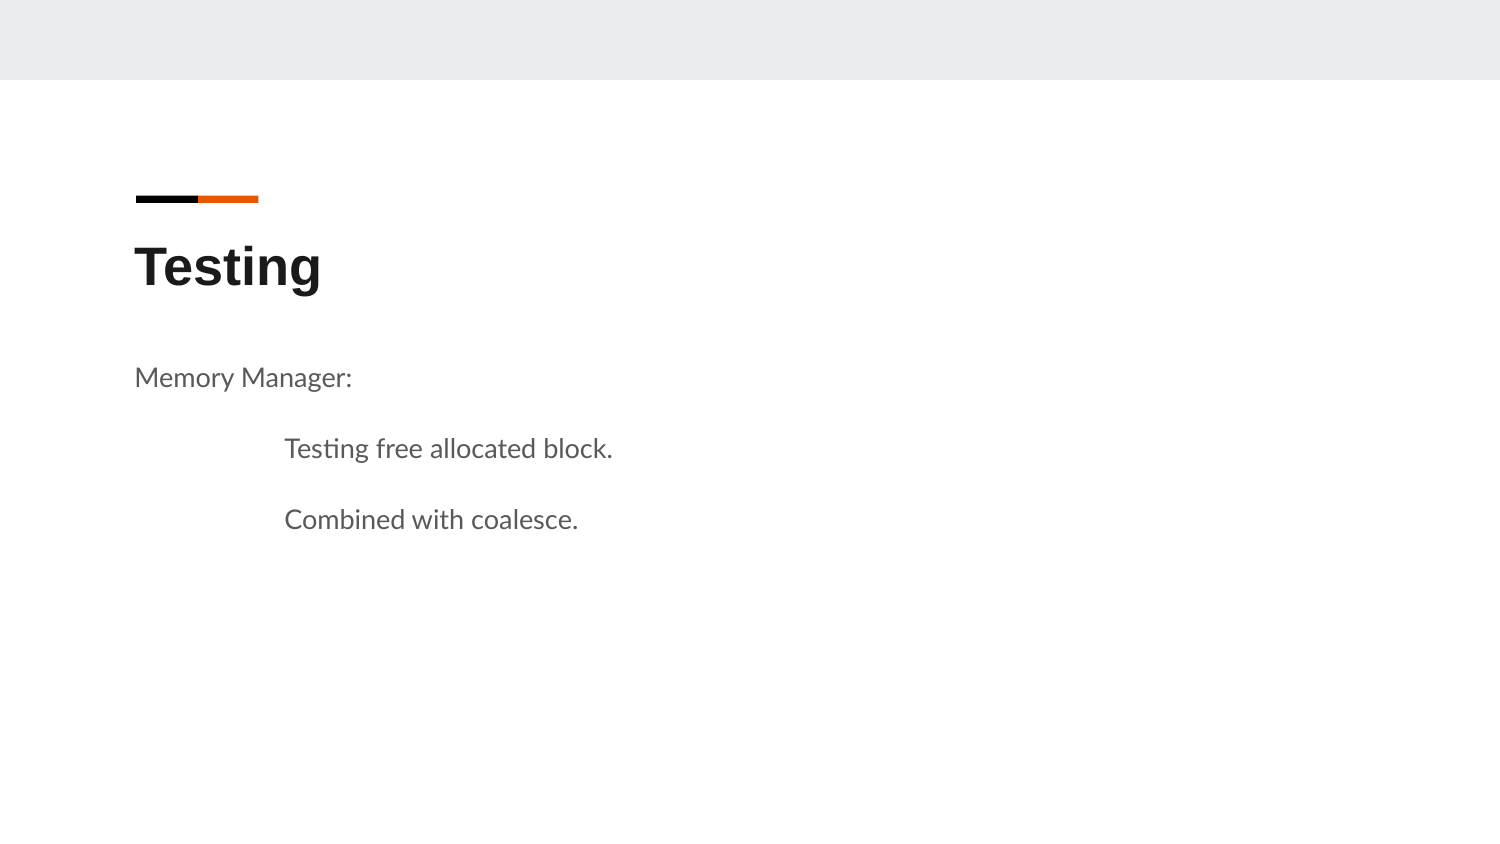

Testing
Memory Manager:
	Testing free allocated block.
	Combined with coalesce.